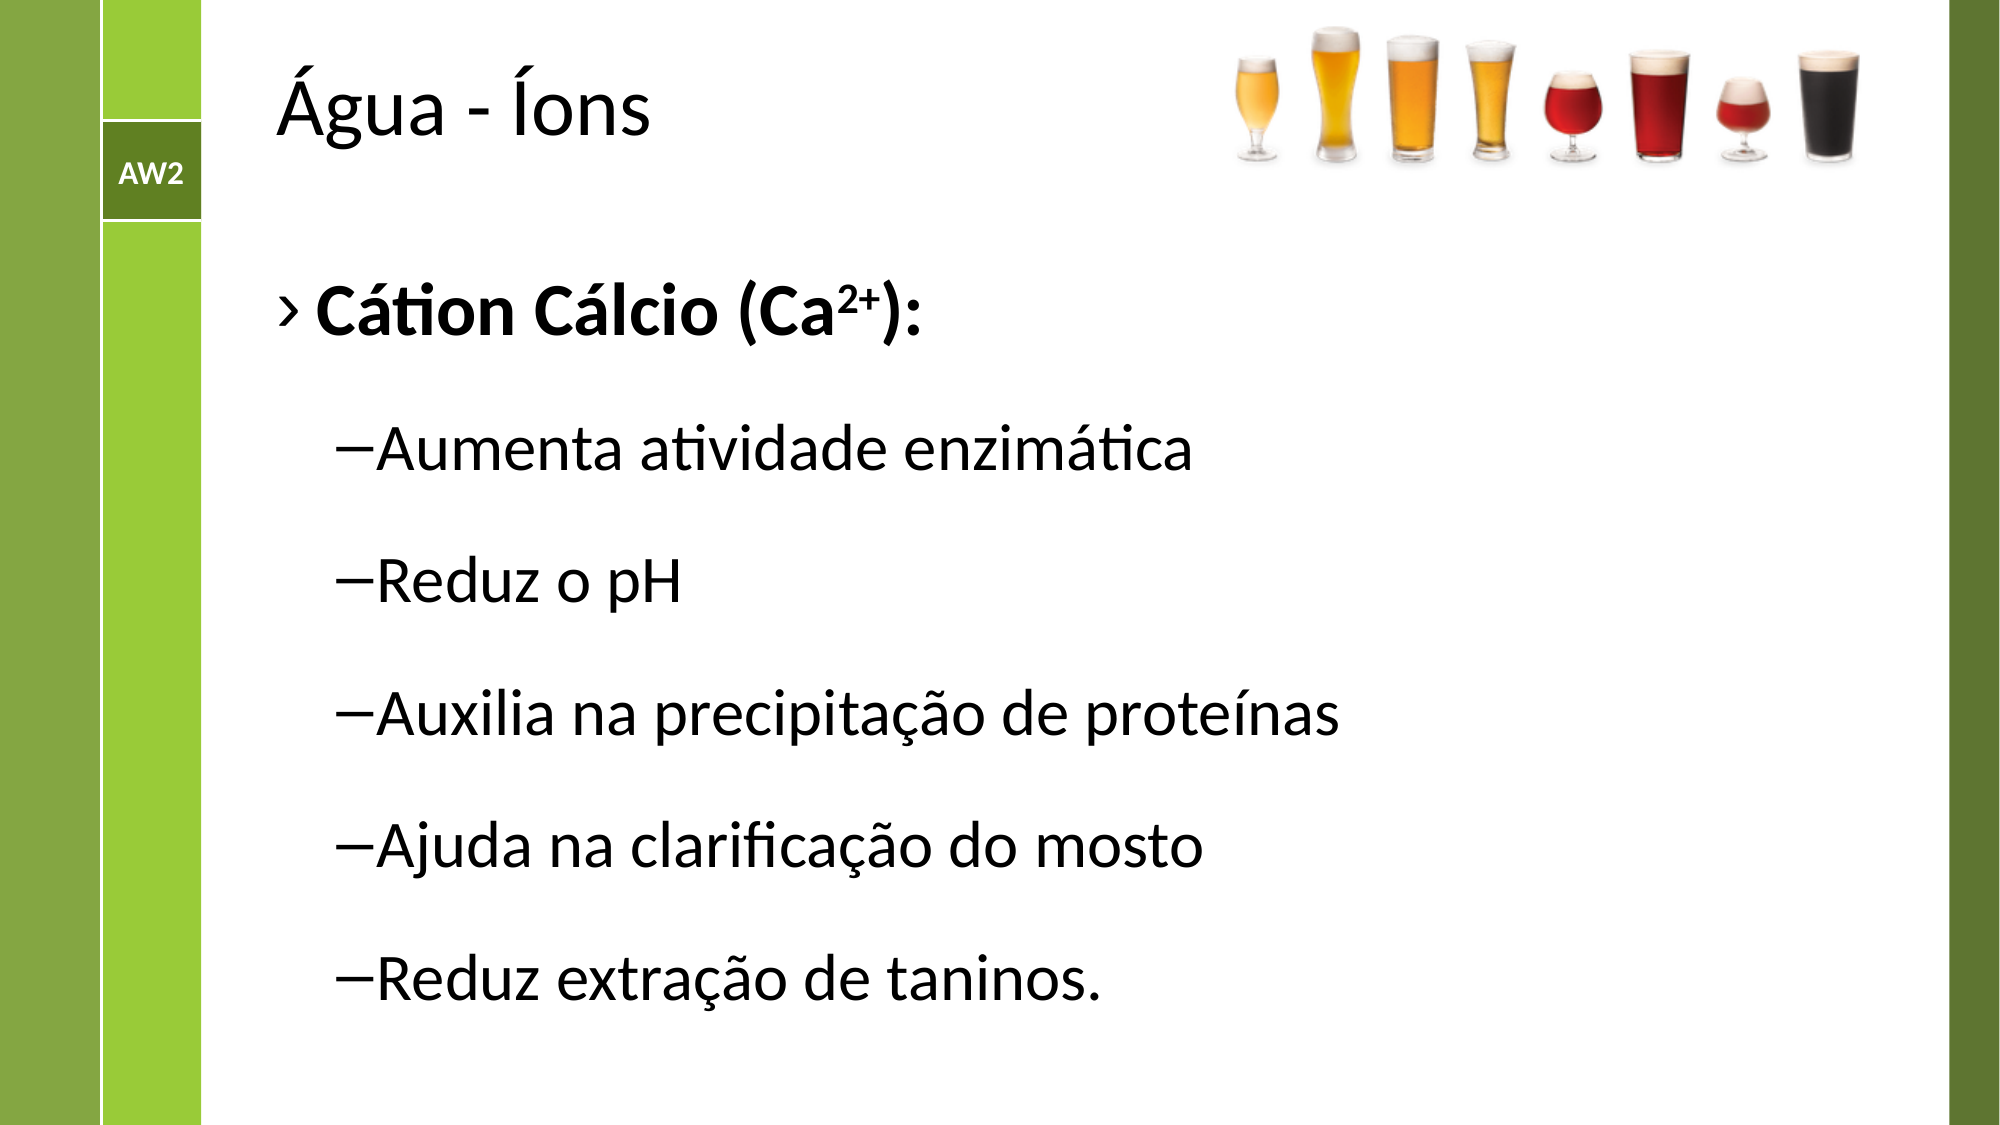

# Água - Íons
Cátion Cálcio (Ca2+):
Aumenta atividade enzimática
Reduz o pH
Auxilia na precipitação de proteínas
Ajuda na clarificação do mosto
Reduz extração de taninos.